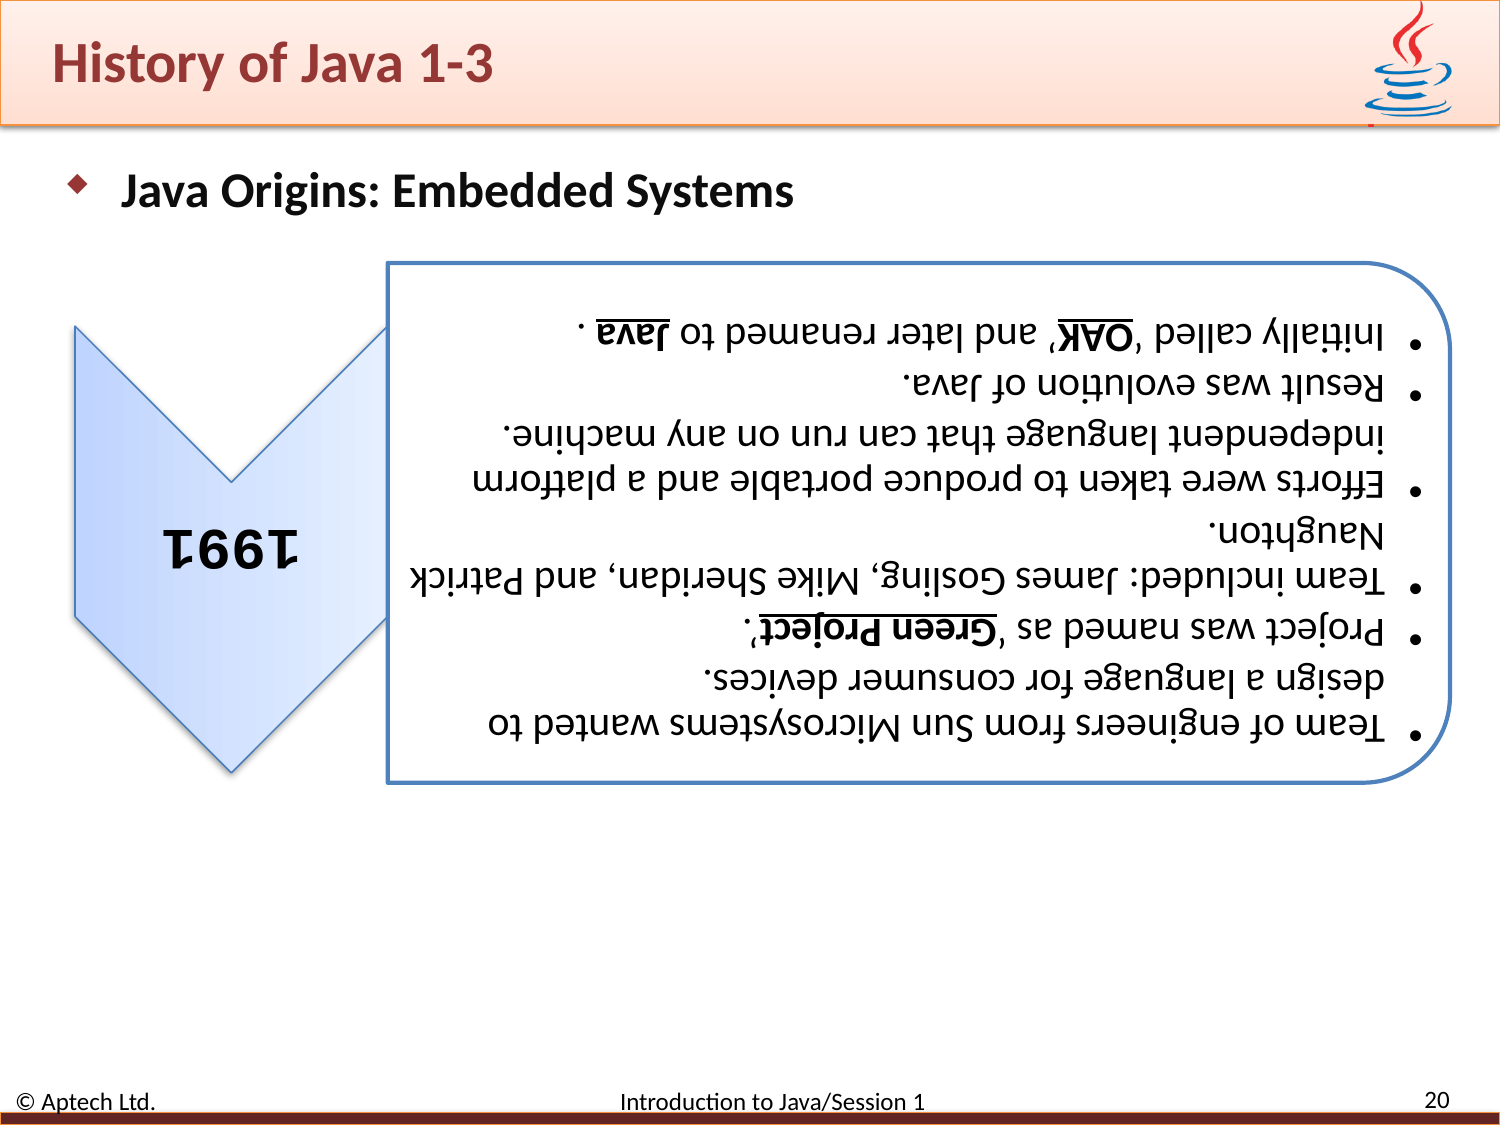

# History of Java 1-3
Java Origins: Embedded Systems
1991
Team of engineers from Sun Microsystems wanted to design a language for consumer devices.
Project was named as ‘Green Project’.
Team included: James Gosling, Mike Sheridan, and Patrick Naughton.
Efforts were taken to produce portable and a platform independent language that can run on any machine.
Result was evolution of Java.
Initially called ‘OAK’ and later renamed to Java .
20
© Aptech Ltd.                                                                                 Introduction to Java/Session 1